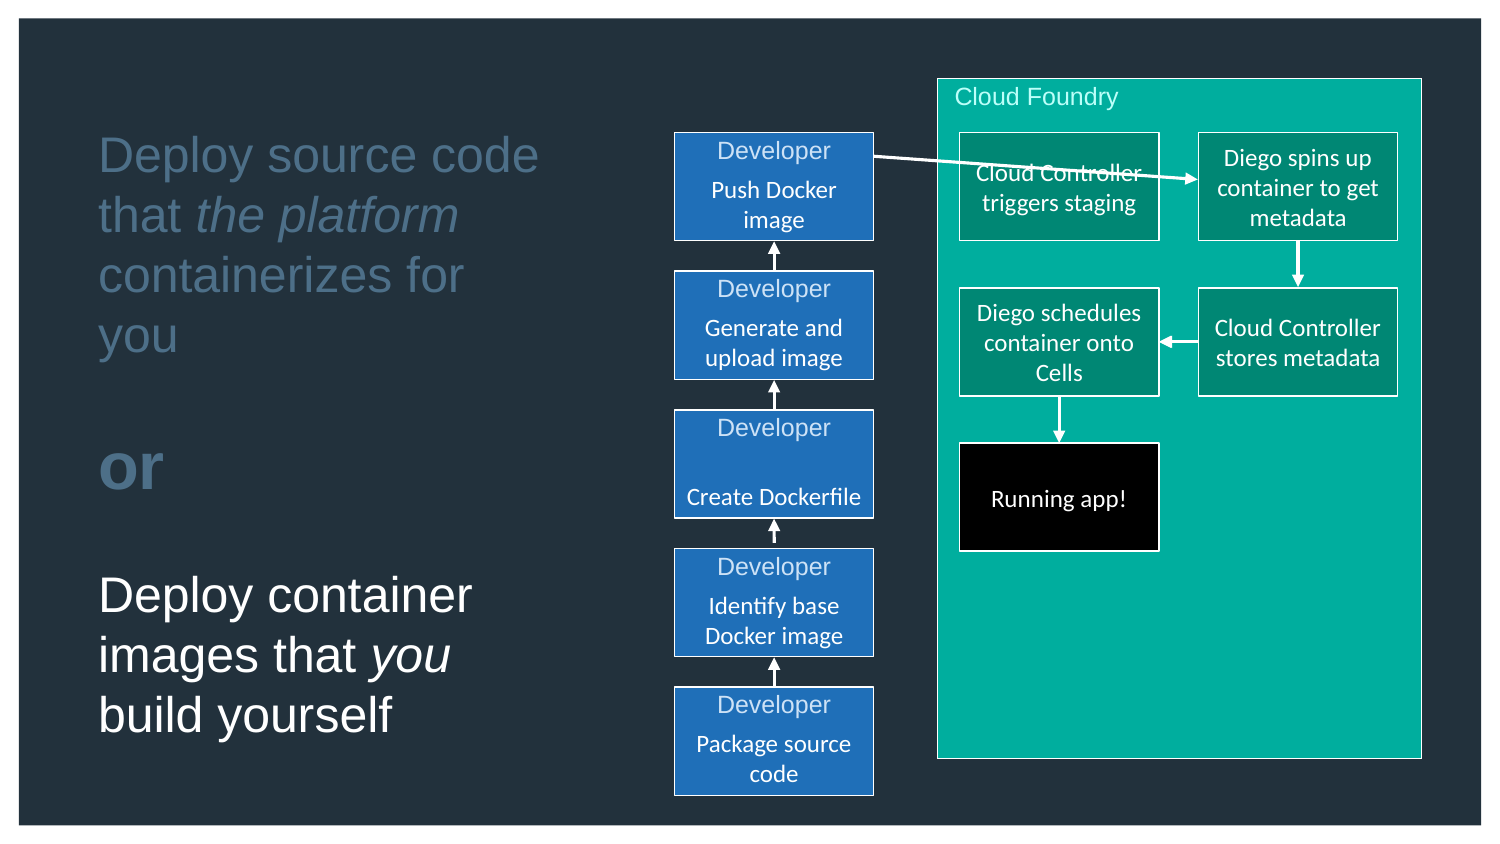

Cloud Foundry

Deploy source code that the platform containerizes for you

or

Deploy container images that you build yourself
Developer

Push Docker image

Cloud Controller triggers staging

Diego spins up container to get metadata

Developer

Generate and upload image

Diego schedules container onto Cells

Cloud Controller stores metadata

Developer

Create Dockerfile

Running app!

Developer

Identify base Docker image

Developer

Package source code